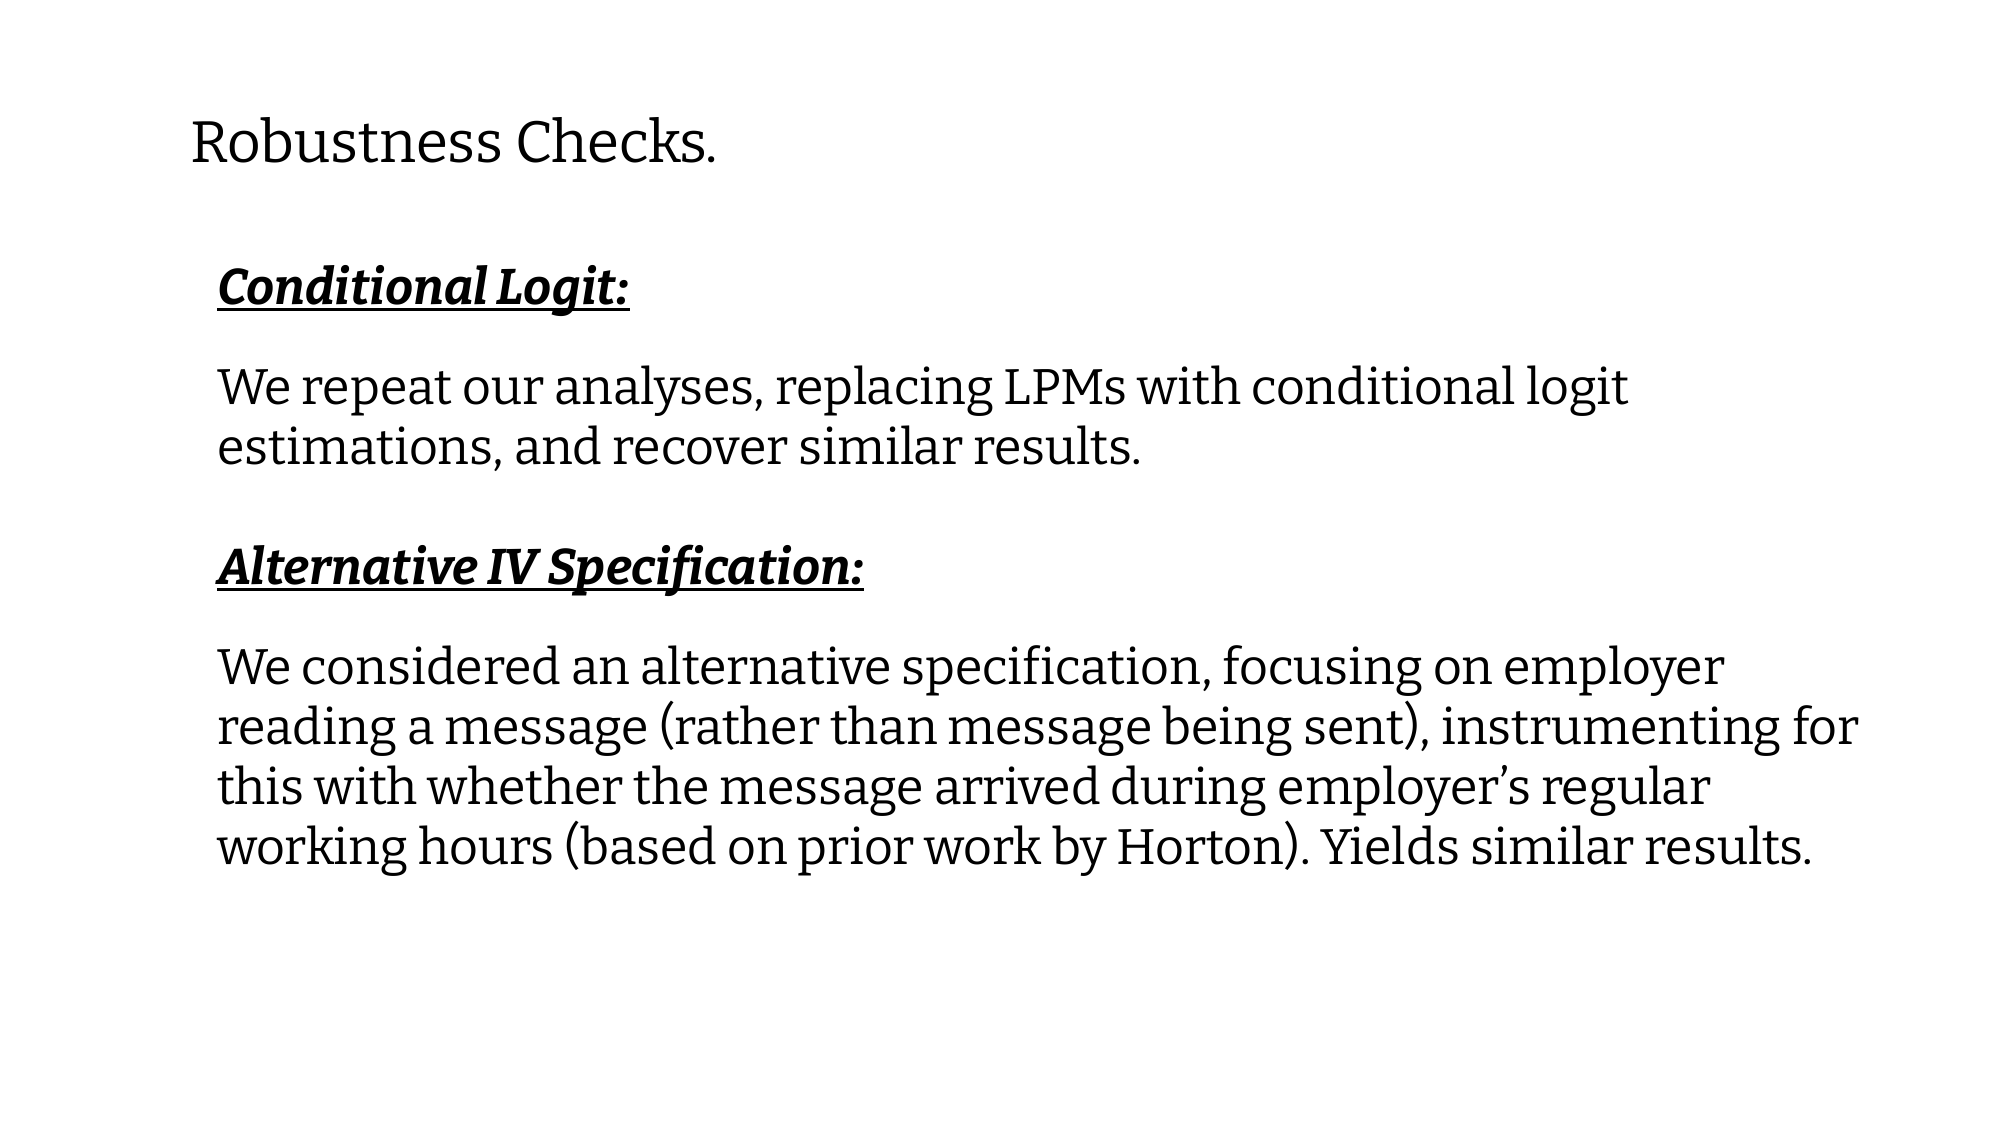

Robustness Checks.
Conditional Logit:

We repeat our analyses, replacing LPMs with conditional logit estimations, and recover similar results.

Alternative IV Specification:

We considered an alternative specification, focusing on employer reading a message (rather than message being sent), instrumenting for this with whether the message arrived during employer’s regular working hours (based on prior work by Horton). Yields similar results.